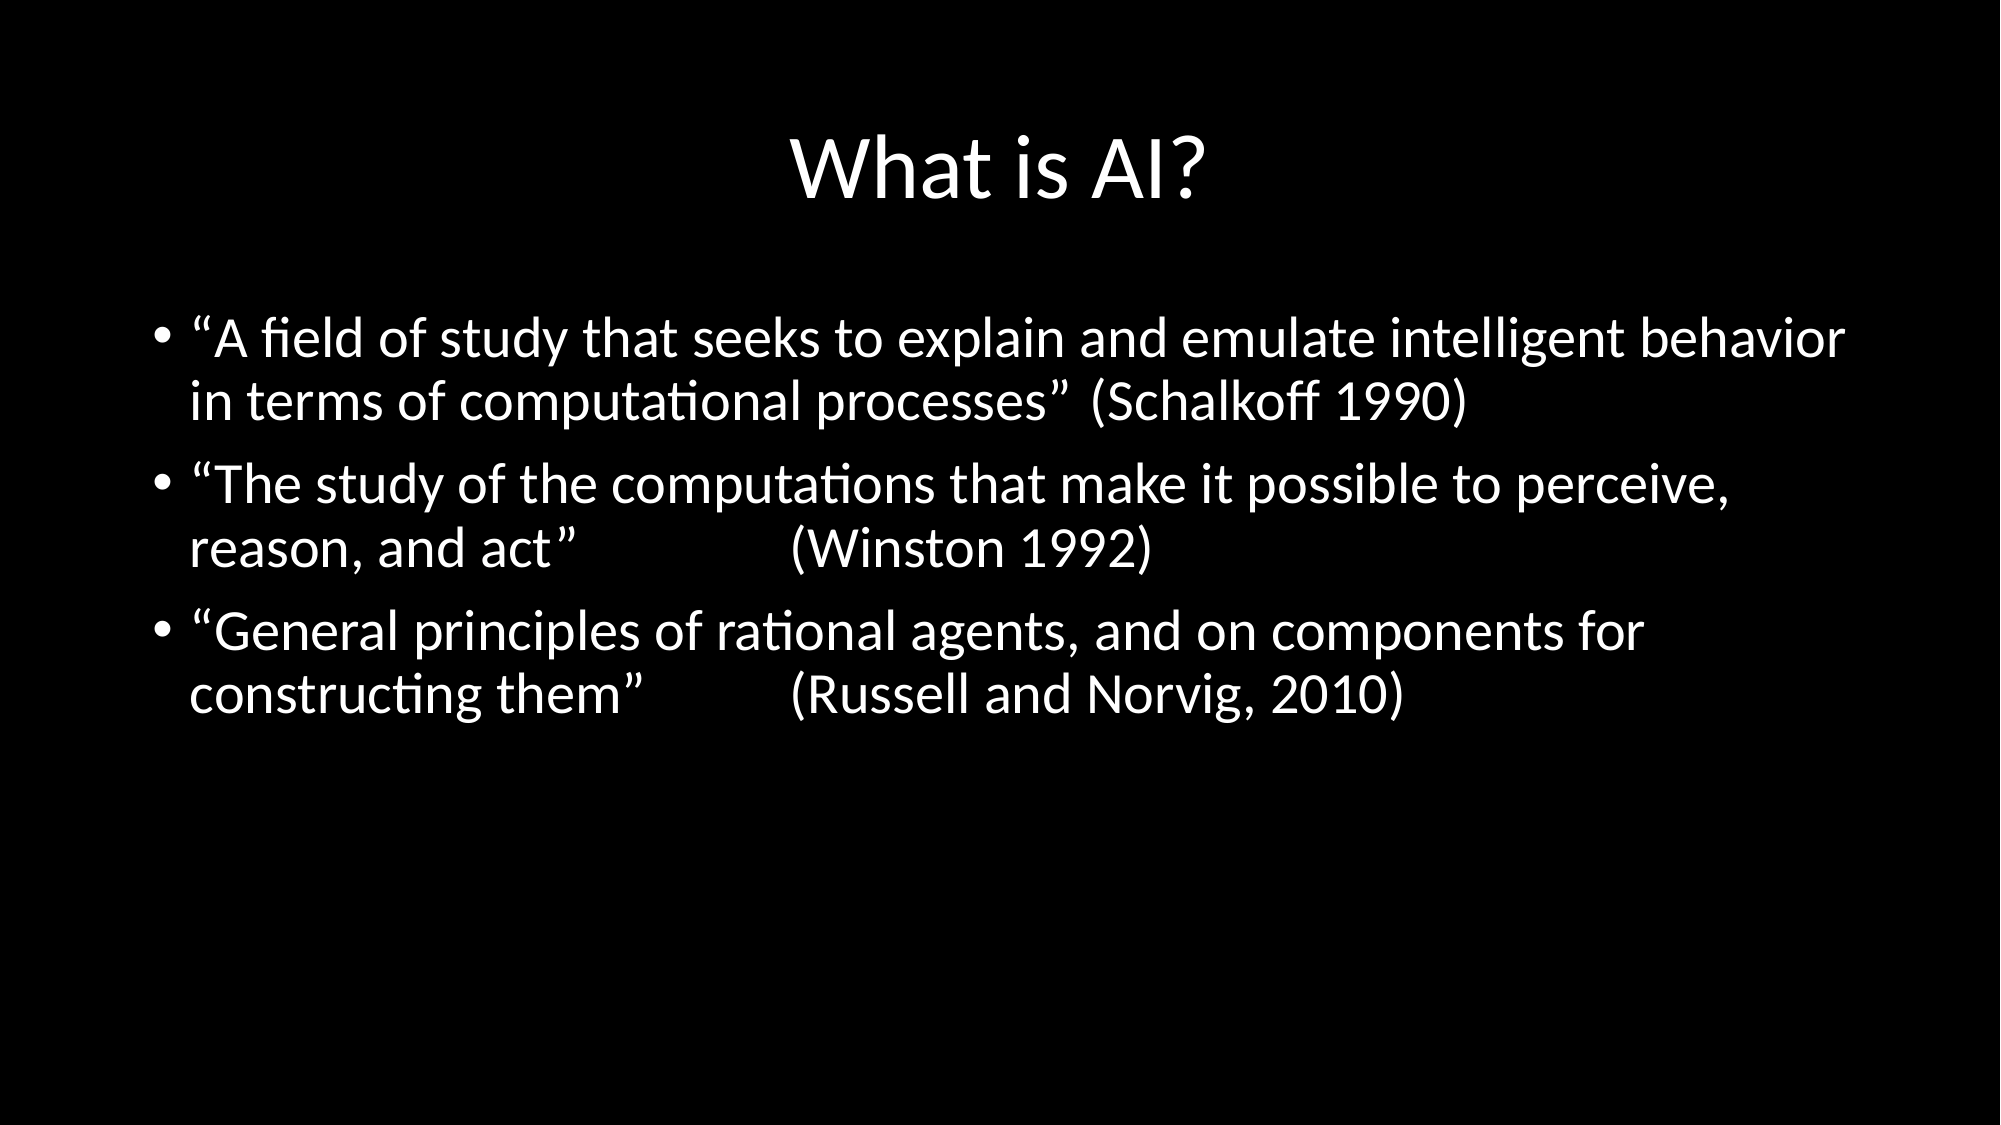

# What is AI?
“A field of study that seeks to explain and emulate intelligent behavior in terms of computational processes” 	(Schalkoff 1990)
“The study of the computations that make it possible to perceive, reason, and act”		(Winston 1992)
“General principles of rational agents, and on components for constructing them”	(Russell and Norvig, 2010)